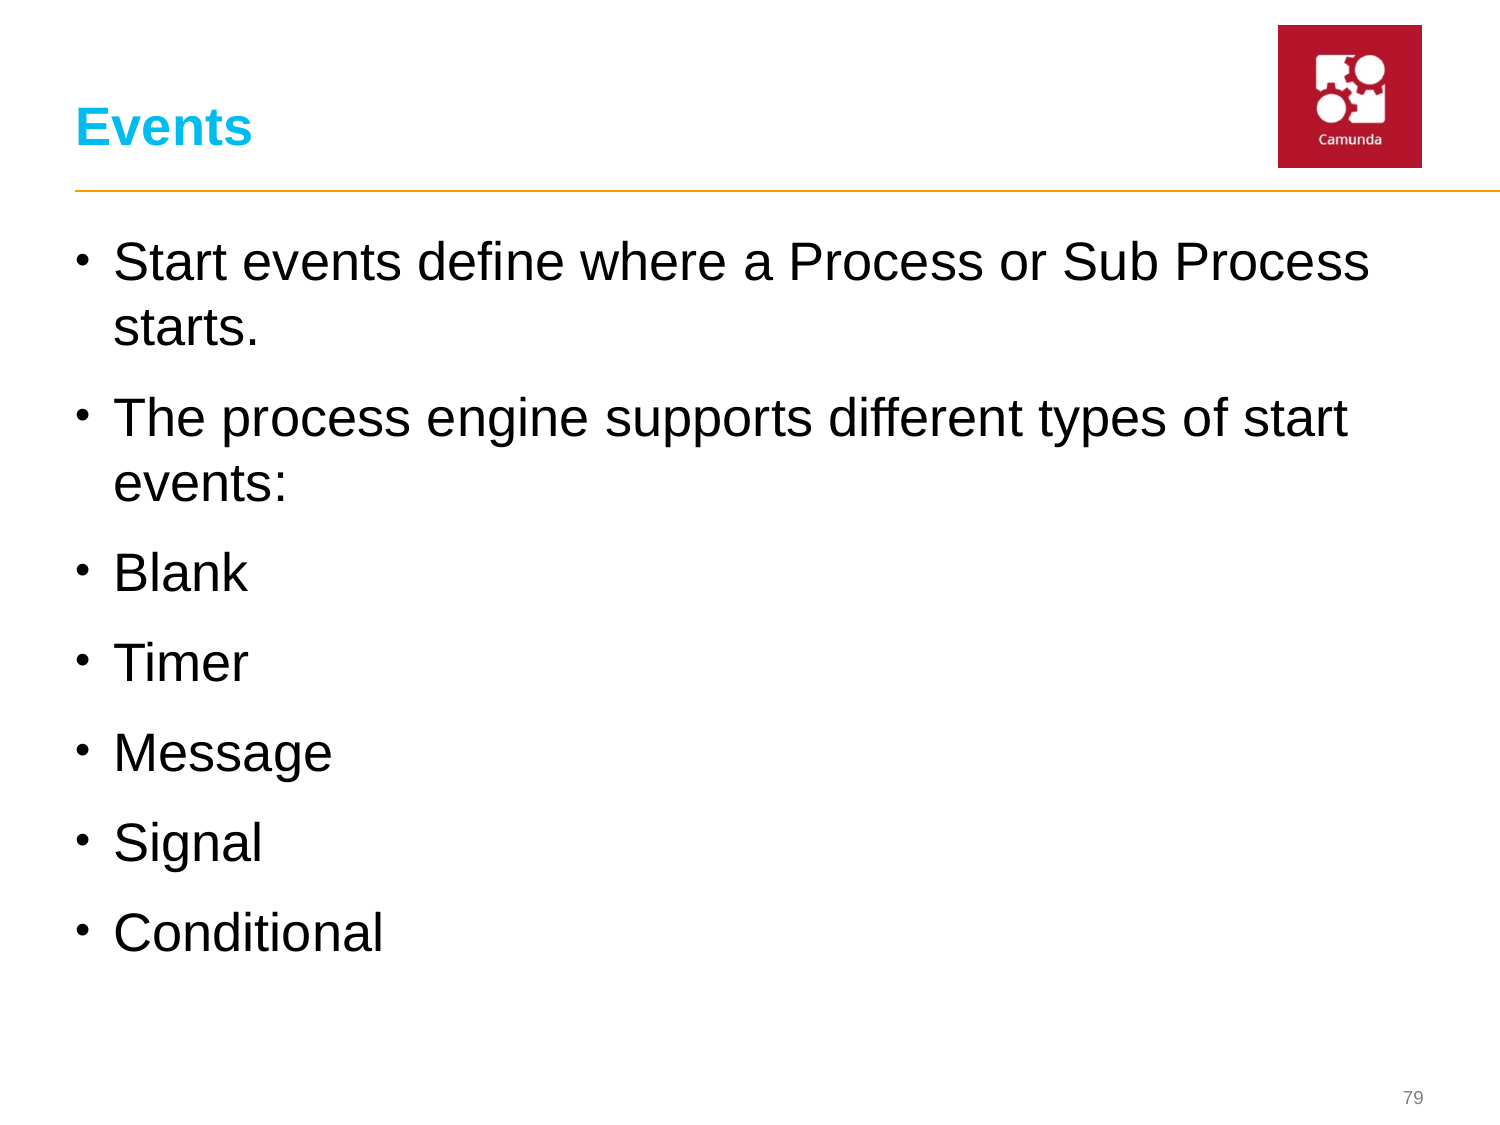

# Events
Start events define where a Process or Sub Process starts.
The process engine supports different types of start events:
Blank
Timer
Message
Signal
Conditional